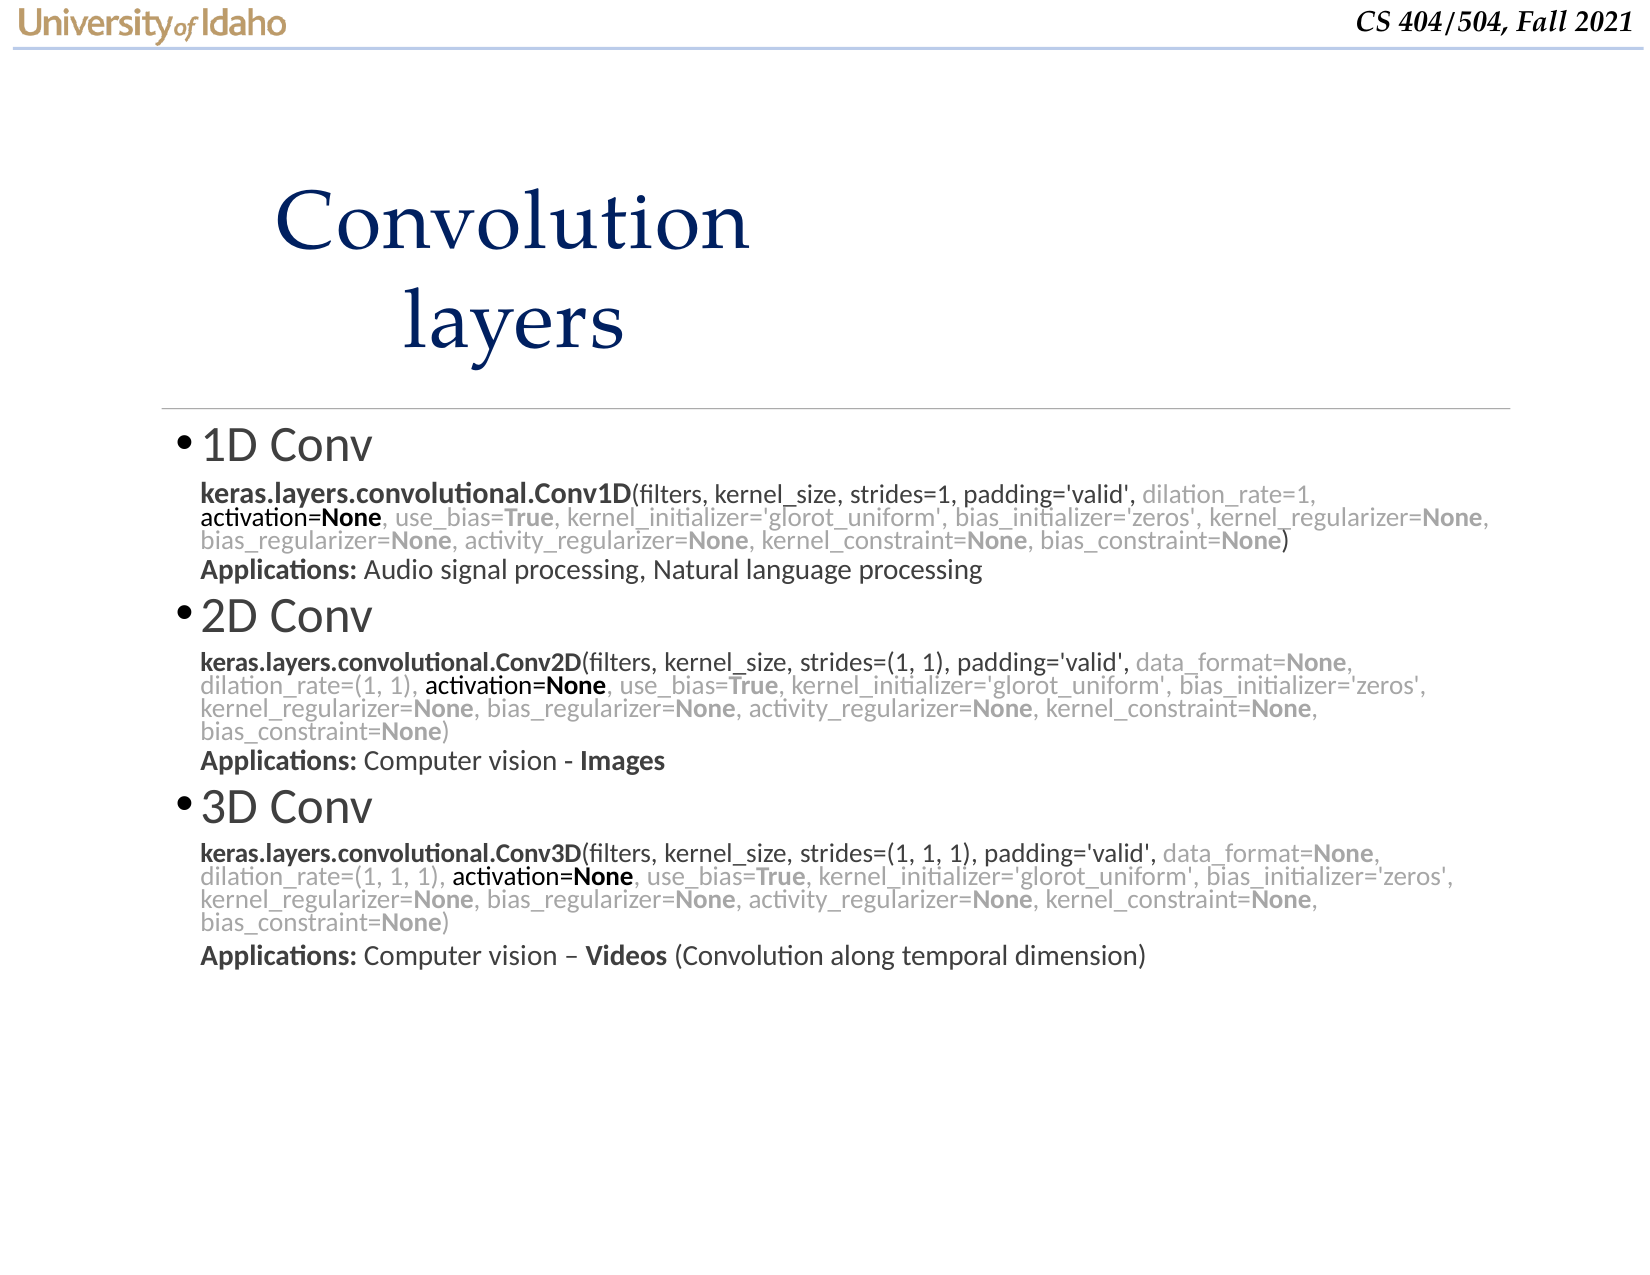

# Convolution layers
1D Conv
keras.layers.convolutional.Conv1D(filters, kernel_size, strides=1, padding='valid', dilation_rate=1,  activation=None, use_bias=True, kernel_initializer='glorot_uniform', bias_initializer='zeros', kernel_regularizer=None,  bias_regularizer=None, activity_regularizer=None, kernel_constraint=None, bias_constraint=None)
Applications: Audio signal processing, Natural language processing
2D Conv
keras.layers.convolutional.Conv2D(filters, kernel_size, strides=(1, 1), padding='valid', data_format=None,  dilation_rate=(1, 1), activation=None, use_bias=True, kernel_initializer='glorot_uniform', bias_initializer='zeros',  kernel_regularizer=None, bias_regularizer=None, activity_regularizer=None, kernel_constraint=None,  bias_constraint=None)
Applications: Computer vision ‐ Images
3D Conv
keras.layers.convolutional.Conv3D(filters, kernel_size, strides=(1, 1, 1), padding='valid', data_format=None,  dilation_rate=(1, 1, 1), activation=None, use_bias=True, kernel_initializer='glorot_uniform', bias_initializer='zeros',  kernel_regularizer=None, bias_regularizer=None, activity_regularizer=None, kernel_constraint=None,  bias_constraint=None)
Applications: Computer vision – Videos (Convolution along temporal dimension)